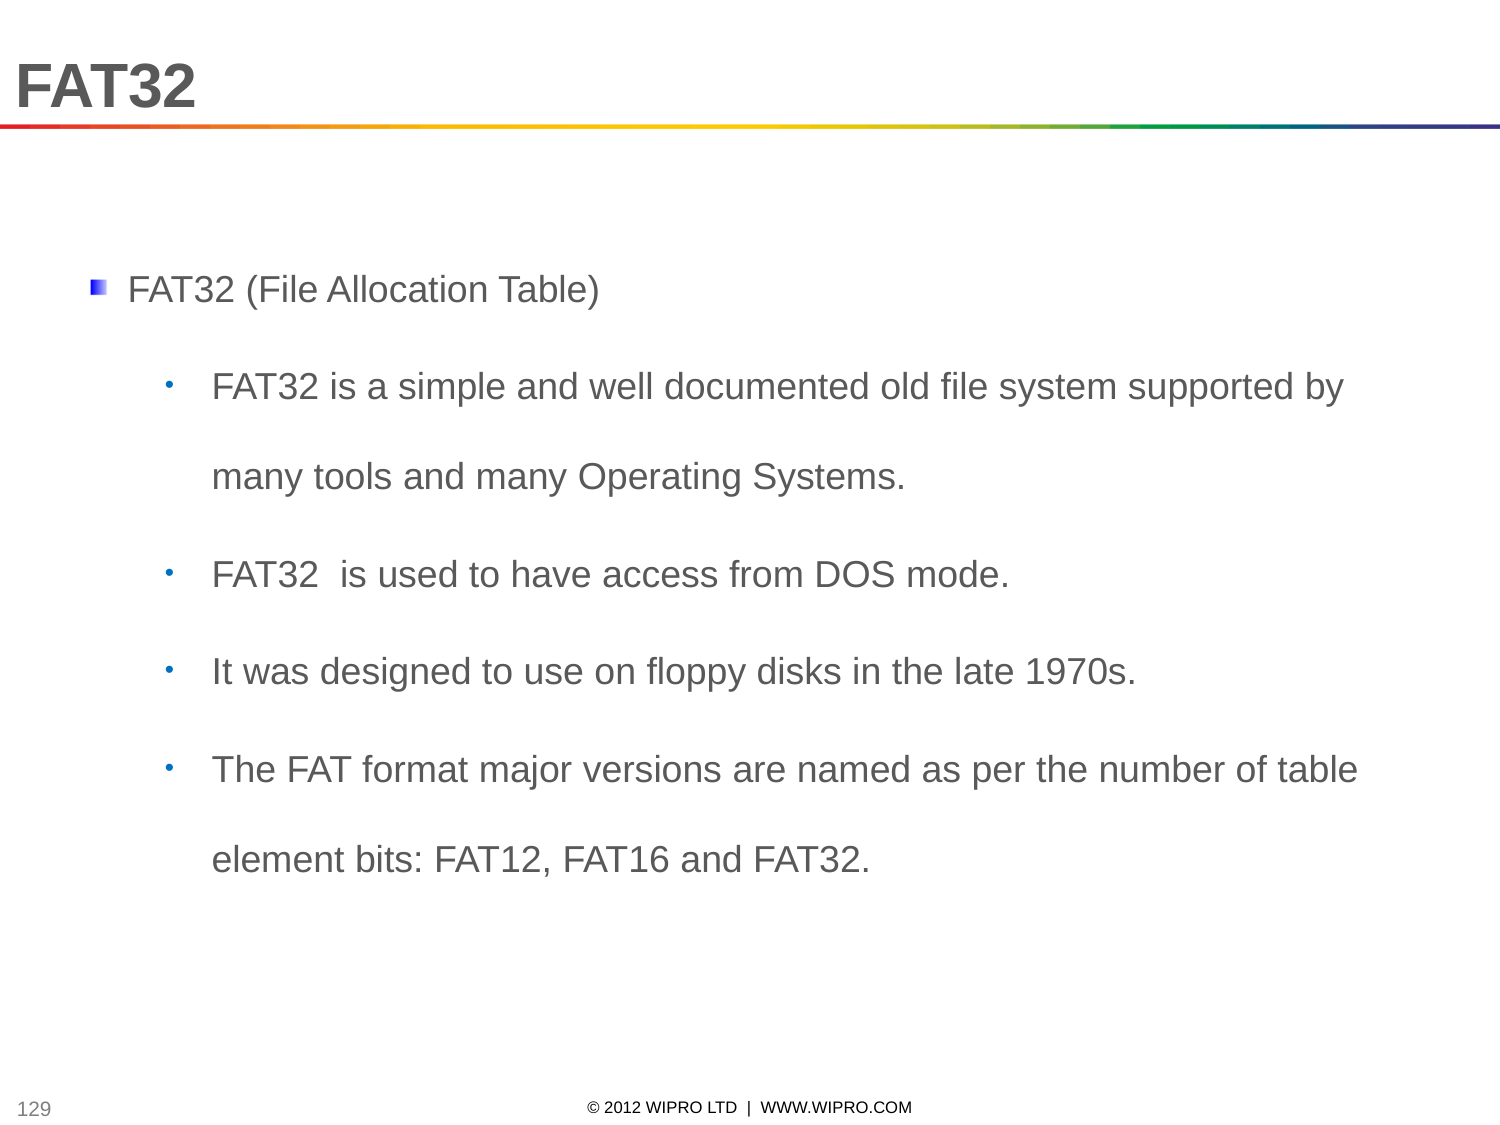

FAT32
FAT32 (File Allocation Table)
FAT32 is a simple and well documented old file system supported by many tools and many Operating Systems.
FAT32  is used to have access from DOS mode.
It was designed to use on floppy disks in the late 1970s.
The FAT format major versions are named as per the number of table element bits: FAT12, FAT16 and FAT32.